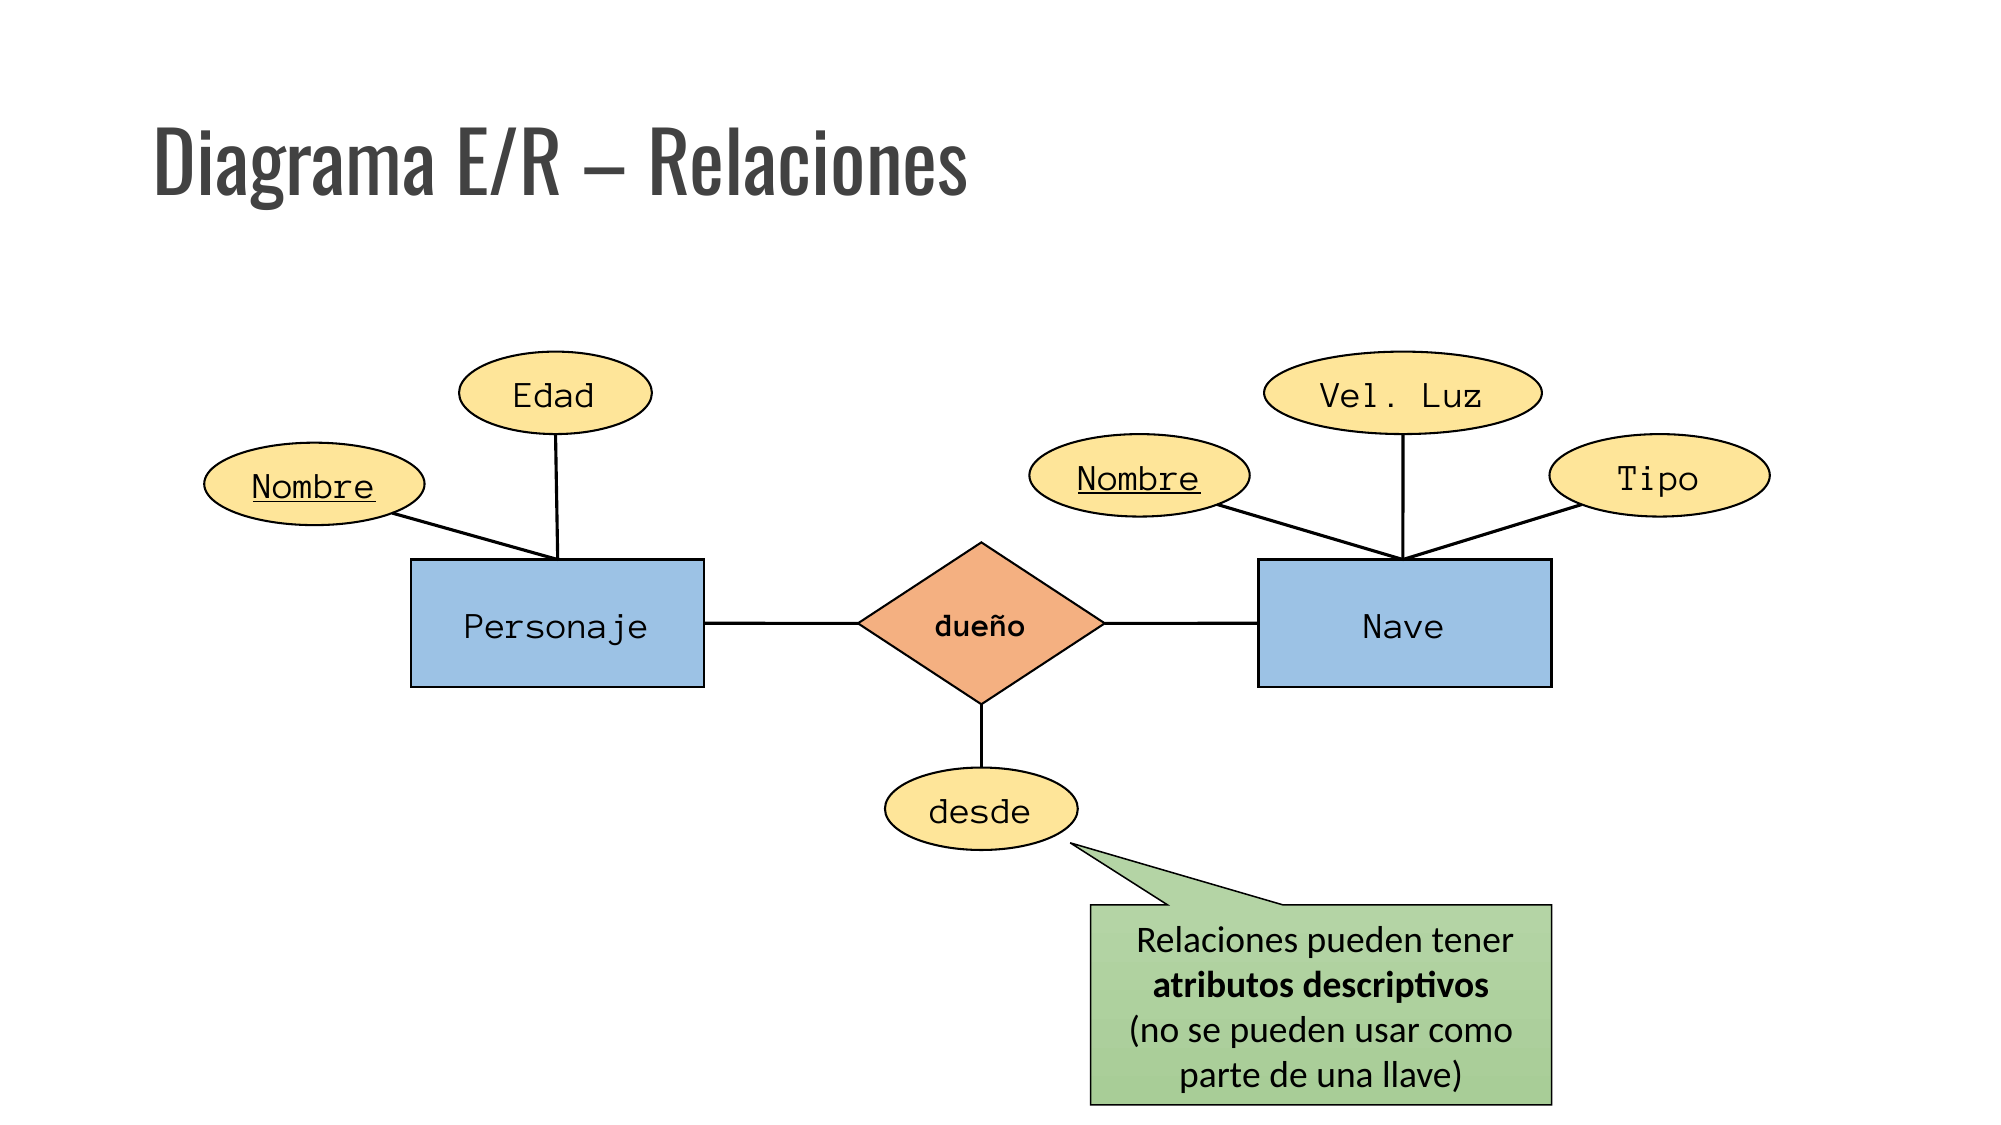

# Diagrama E/R – Relaciones
Edad
Vel. Luz
Nombre
Tipo
Nombre
dueño
Personaje
Nave
desde
 Relaciones pueden tener
atributos descriptivos
(no se pueden usar como parte de una llave)